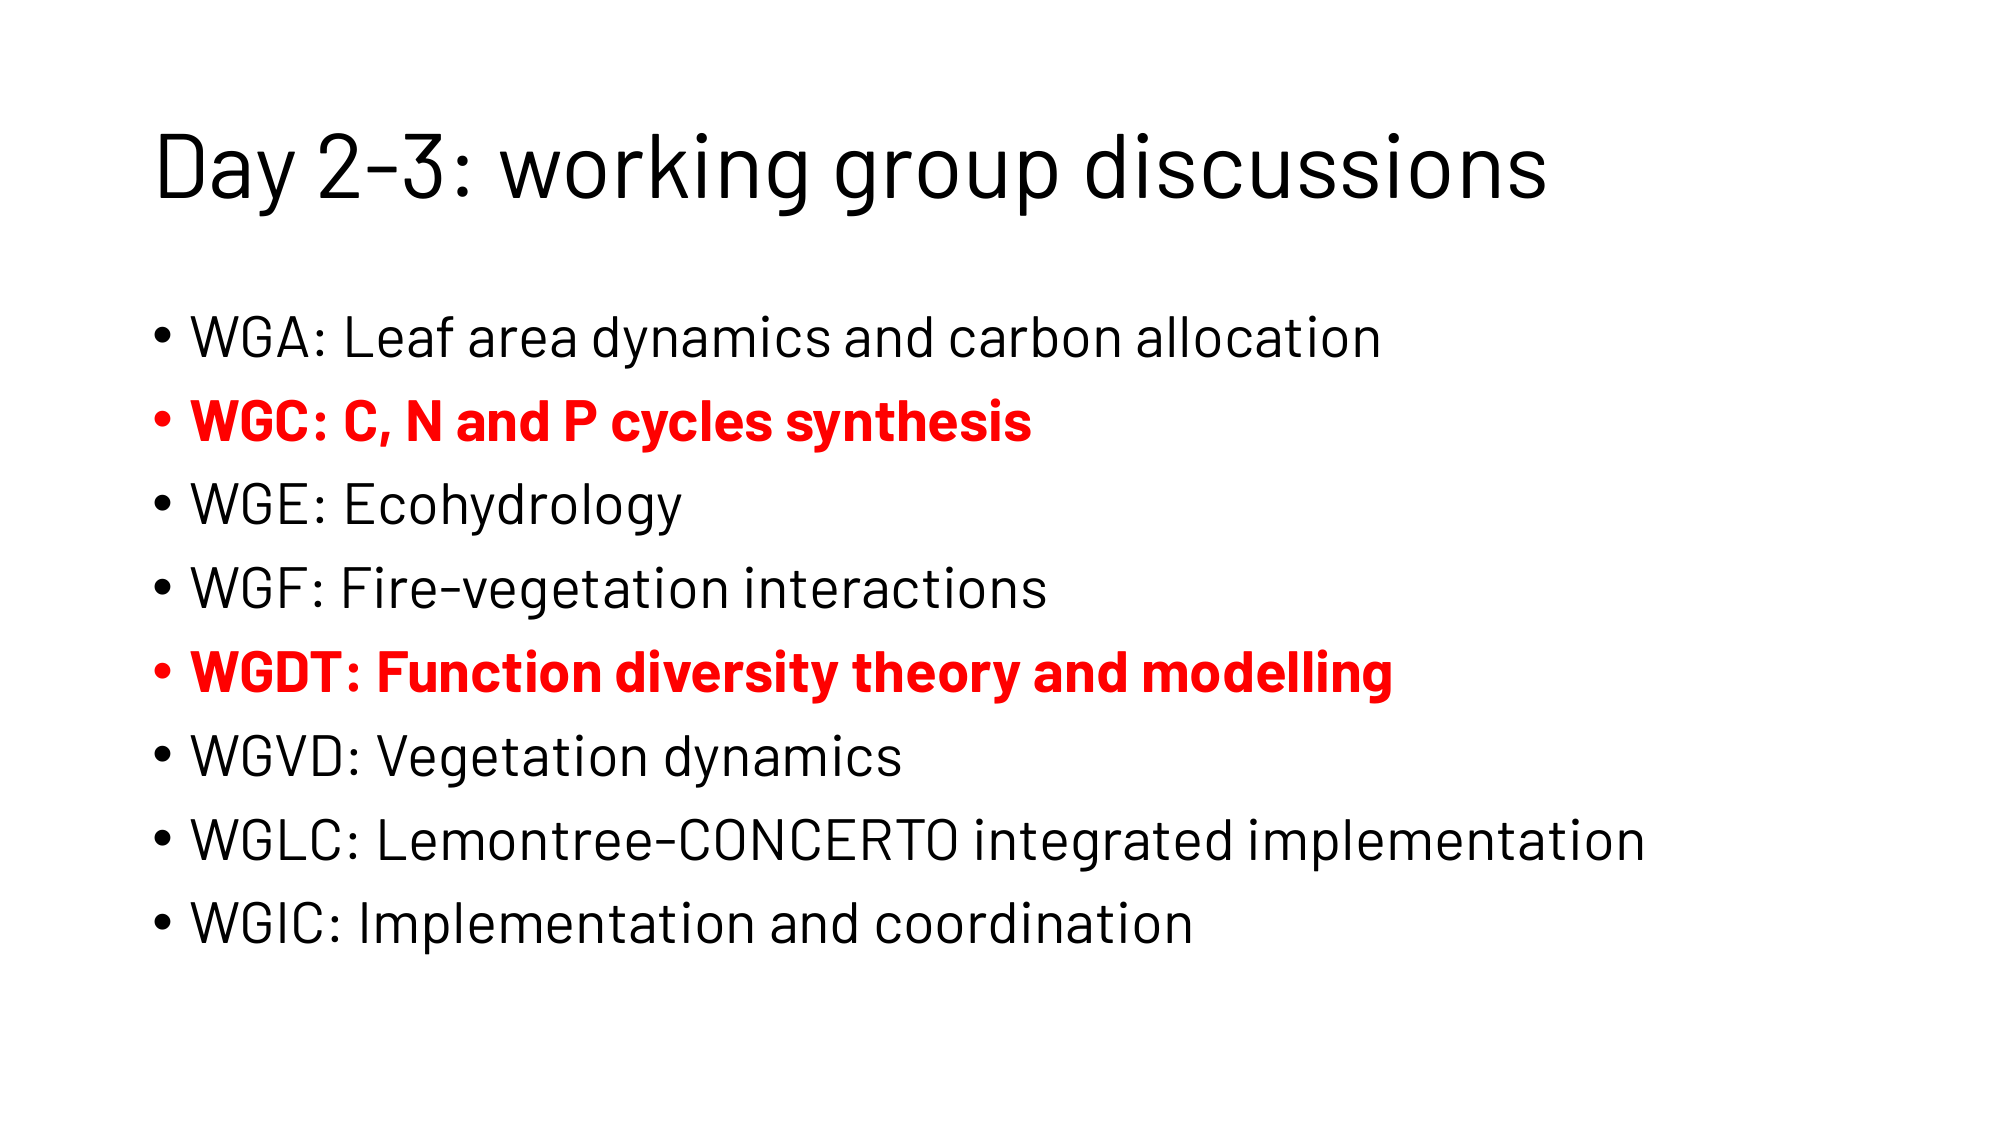

# Day 2-3: working group discussions
WGA: Leaf area dynamics and carbon allocation
WGC: C, N and P cycles synthesis
WGE: Ecohydrology
WGF: Fire-vegetation interactions
WGDT: Function diversity theory and modelling
WGVD: Vegetation dynamics
WGLC: Lemontree-CONCERTO integrated implementation
WGIC: Implementation and coordination